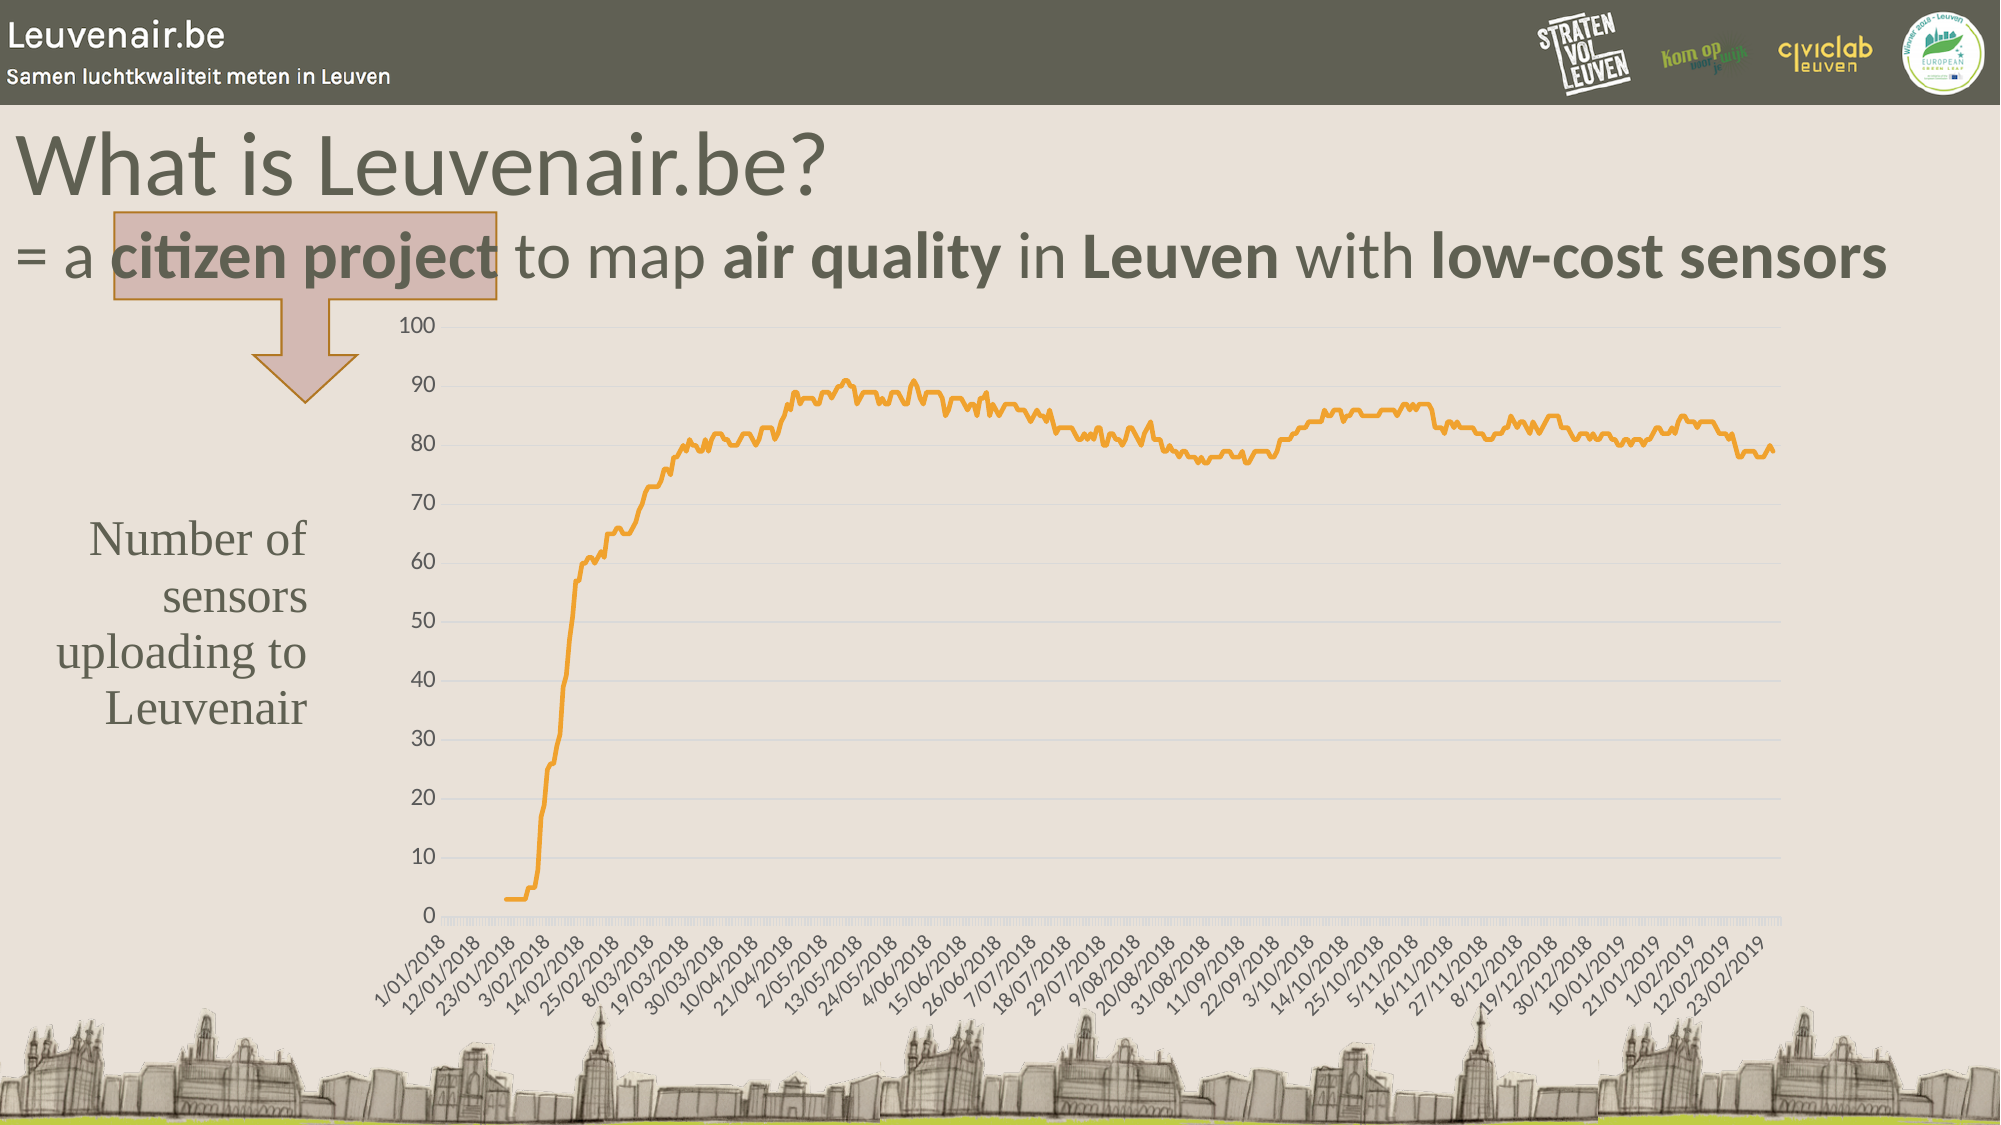

### Chart: Leuvenair sensors

| Category | COUNT(DISTINCT ESP8266ID) |
|---|---|
| 43121.0 | 3.0 |
| 43122.0 | 3.0 |
| 43123.0 | 3.0 |
| 43124.0 | 3.0 |
| 43125.0 | 3.0 |
| 43126.0 | 3.0 |
| 43127.0 | 3.0 |
| 43128.0 | 5.0 |
| 43129.0 | 5.0 |
| 43130.0 | 5.0 |
| 43131.0 | 8.0 |
| 43132.0 | 17.0 |
| 43133.0 | 19.0 |
| 43134.0 | 25.0 |
| 43135.0 | 26.0 |
| 43136.0 | 26.0 |
| 43137.0 | 29.0 |
| 43138.0 | 31.0 |
| 43139.0 | 39.0 |
| 43140.0 | 41.0 |
| 43141.0 | 47.0 |
| 43142.0 | 51.0 |
| 43143.0 | 57.0 |
| 43144.0 | 57.0 |
| 43145.0 | 60.0 |
| 43146.0 | 60.0 |
| 43147.0 | 61.0 |
| 43148.0 | 61.0 |
| 43149.0 | 60.0 |
| 43150.0 | 61.0 |
| 43151.0 | 62.0 |
| 43152.0 | 61.0 |
| 43153.0 | 65.0 |
| 43154.0 | 65.0 |
| 43155.0 | 65.0 |
| 43156.0 | 66.0 |
| 43157.0 | 66.0 |
| 43158.0 | 65.0 |
| 43159.0 | 65.0 |
| 43160.0 | 65.0 |
| 43161.0 | 66.0 |
| 43162.0 | 67.0 |
| 43163.0 | 69.0 |
| 43164.0 | 70.0 |
| 43165.0 | 72.0 |
| 43166.0 | 73.0 |
| 43167.0 | 73.0 |
| 43168.0 | 73.0 |
| 43169.0 | 73.0 |
| 43170.0 | 74.0 |
| 43171.0 | 76.0 |
| 43172.0 | 76.0 |
| 43173.0 | 75.0 |
| 43174.0 | 78.0 |
| 43175.0 | 78.0 |
| 43176.0 | 79.0 |
| 43177.0 | 80.0 |
| 43178.0 | 79.0 |
| 43179.0 | 81.0 |
| 43180.0 | 80.0 |
| 43181.0 | 80.0 |
| 43182.0 | 79.0 |
| 43183.0 | 79.0 |
| 43184.0 | 81.0 |
| 43185.0 | 79.0 |
| 43186.0 | 81.0 |
| 43187.0 | 82.0 |
| 43188.0 | 82.0 |
| 43189.0 | 82.0 |
| 43190.0 | 81.0 |
| 43191.0 | 81.0 |
| 43192.0 | 80.0 |
| 43193.0 | 80.0 |
| 43194.0 | 80.0 |
| 43195.0 | 81.0 |
| 43196.0 | 82.0 |
| 43197.0 | 82.0 |
| 43198.0 | 82.0 |
| 43199.0 | 81.0 |
| 43200.0 | 80.0 |
| 43201.0 | 81.0 |
| 43202.0 | 83.0 |
| 43203.0 | 83.0 |
| 43204.0 | 83.0 |
| 43205.0 | 83.0 |
| 43206.0 | 81.0 |
| 43207.0 | 82.0 |
| 43208.0 | 84.0 |
| 43209.0 | 85.0 |
| 43210.0 | 87.0 |
| 43211.0 | 86.0 |
| 43212.0 | 89.0 |
| 43213.0 | 89.0 |
| 43214.0 | 87.0 |
| 43215.0 | 88.0 |
| 43216.0 | 88.0 |
| 43217.0 | 88.0 |
| 43218.0 | 88.0 |
| 43219.0 | 87.0 |
| 43220.0 | 87.0 |
| 43221.0 | 89.0 |
| 43222.0 | 89.0 |
| 43223.0 | 89.0 |
| 43224.0 | 88.0 |
| 43225.0 | 89.0 |
| 43226.0 | 90.0 |
| 43227.0 | 90.0 |
| 43228.0 | 91.0 |
| 43229.0 | 91.0 |
| 43230.0 | 90.0 |
| 43231.0 | 90.0 |
| 43232.0 | 87.0 |
| 43233.0 | 88.0 |
| 43234.0 | 89.0 |
| 43235.0 | 89.0 |
| 43236.0 | 89.0 |
| 43237.0 | 89.0 |
| 43238.0 | 89.0 |
| 43239.0 | 87.0 |
| 43240.0 | 88.0 |
| 43241.0 | 87.0 |
| 43242.0 | 87.0 |
| 43243.0 | 89.0 |
| 43244.0 | 89.0 |
| 43245.0 | 89.0 |
| 43246.0 | 88.0 |
| 43247.0 | 87.0 |
| 43248.0 | 87.0 |
| 43249.0 | 90.0 |
| 43250.0 | 91.0 |
| 43251.0 | 90.0 |
| 43252.0 | 88.0 |
| 43253.0 | 87.0 |
| 43254.0 | 89.0 |
| 43255.0 | 89.0 |
| 43256.0 | 89.0 |
| 43257.0 | 89.0 |
| 43258.0 | 89.0 |
| 43259.0 | 88.0 |
| 43260.0 | 85.0 |
| 43261.0 | 86.0 |
| 43262.0 | 88.0 |
| 43263.0 | 88.0 |
| 43264.0 | 88.0 |
| 43265.0 | 88.0 |
| 43266.0 | 87.0 |
| 43267.0 | 86.0 |
| 43268.0 | 87.0 |
| 43269.0 | 87.0 |
| 43270.0 | 85.0 |
| 43271.0 | 88.0 |
| 43272.0 | 88.0 |
| 43273.0 | 89.0 |
| 43274.0 | 85.0 |
| 43275.0 | 87.0 |
| 43276.0 | 86.0 |
| 43277.0 | 85.0 |
| 43278.0 | 86.0 |
| 43279.0 | 87.0 |
| 43280.0 | 87.0 |
| 43281.0 | 87.0 |
| 43282.0 | 87.0 |
| 43283.0 | 86.0 |
| 43284.0 | 86.0 |
| 43285.0 | 86.0 |
| 43286.0 | 85.0 |
| 43287.0 | 84.0 |
| 43288.0 | 85.0 |
| 43289.0 | 86.0 |
| 43290.0 | 85.0 |
| 43291.0 | 85.0 |
| 43292.0 | 84.0 |
| 43293.0 | 86.0 |
| 43294.0 | 84.0 |
| 43295.0 | 82.0 |
| 43296.0 | 83.0 |
| 43297.0 | 83.0 |
| 43298.0 | 83.0 |
| 43299.0 | 83.0 |
| 43300.0 | 83.0 |
| 43301.0 | 82.0 |
| 43302.0 | 81.0 |
| 43303.0 | 81.0 |
| 43304.0 | 82.0 |
| 43305.0 | 81.0 |
| 43306.0 | 82.0 |
| 43307.0 | 81.0 |
| 43308.0 | 83.0 |
| 43309.0 | 83.0 |
| 43310.0 | 80.0 |
| 43311.0 | 80.0 |
| 43312.0 | 82.0 |
| 43313.0 | 82.0 |
| 43314.0 | 81.0 |
| 43315.0 | 81.0 |
| 43316.0 | 80.0 |
| 43317.0 | 81.0 |
| 43318.0 | 83.0 |
| 43319.0 | 83.0 |
| 43320.0 | 82.0 |
| 43321.0 | 81.0 |
| 43322.0 | 80.0 |
| 43323.0 | 82.0 |
| 43324.0 | 83.0 |
| 43325.0 | 84.0 |
| 43326.0 | 81.0 |
| 43327.0 | 81.0 |
| 43328.0 | 81.0 |
| 43329.0 | 79.0 |
| 43330.0 | 79.0 |
| 43331.0 | 80.0 |
| 43332.0 | 79.0 |
| 43333.0 | 79.0 |
| 43334.0 | 78.0 |
| 43335.0 | 79.0 |
| 43336.0 | 79.0 |
| 43337.0 | 78.0 |
| 43338.0 | 78.0 |
| 43339.0 | 78.0 |
| 43340.0 | 77.0 |
| 43341.0 | 78.0 |
| 43342.0 | 77.0 |
| 43343.0 | 77.0 |
| 43344.0 | 78.0 |
| 43345.0 | 78.0 |
| 43346.0 | 78.0 |
| 43347.0 | 78.0 |
| 43348.0 | 79.0 |
| 43349.0 | 79.0 |
| 43350.0 | 79.0 |
| 43351.0 | 78.0 |
| 43352.0 | 78.0 |
| 43353.0 | 78.0 |
| 43354.0 | 79.0 |
| 43355.0 | 77.0 |
| 43356.0 | 77.0 |
| 43357.0 | 78.0 |
| 43358.0 | 79.0 |
| 43359.0 | 79.0 |
| 43360.0 | 79.0 |
| 43361.0 | 79.0 |
| 43362.0 | 79.0 |
| 43363.0 | 78.0 |
| 43364.0 | 78.0 |
| 43365.0 | 79.0 |
| 43366.0 | 81.0 |
| 43367.0 | 81.0 |
| 43368.0 | 81.0 |
| 43369.0 | 81.0 |
| 43370.0 | 82.0 |
| 43371.0 | 82.0 |
| 43372.0 | 83.0 |
| 43373.0 | 83.0 |
| 43374.0 | 83.0 |
| 43375.0 | 84.0 |
| 43376.0 | 84.0 |
| 43377.0 | 84.0 |
| 43378.0 | 84.0 |
| 43379.0 | 84.0 |
| 43380.0 | 86.0 |
| 43381.0 | 85.0 |
| 43382.0 | 85.0 |
| 43383.0 | 86.0 |
| 43384.0 | 86.0 |
| 43385.0 | 86.0 |
| 43386.0 | 84.0 |
| 43387.0 | 85.0 |
| 43388.0 | 85.0 |
| 43389.0 | 86.0 |
| 43390.0 | 86.0 |
| 43391.0 | 86.0 |
| 43392.0 | 85.0 |
| 43393.0 | 85.0 |
| 43394.0 | 85.0 |
| 43395.0 | 85.0 |
| 43396.0 | 85.0 |
| 43397.0 | 85.0 |
| 43398.0 | 86.0 |
| 43399.0 | 86.0 |
| 43400.0 | 86.0 |
| 43401.0 | 86.0 |
| 43402.0 | 86.0 |
| 43403.0 | 85.0 |
| 43404.0 | 86.0 |
| 43405.0 | 87.0 |
| 43406.0 | 87.0 |
| 43407.0 | 86.0 |
| 43408.0 | 87.0 |
| 43409.0 | 86.0 |
| 43410.0 | 87.0 |
| 43411.0 | 87.0 |
| 43412.0 | 87.0 |
| 43413.0 | 87.0 |
| 43414.0 | 86.0 |
| 43415.0 | 83.0 |
| 43416.0 | 83.0 |
| 43417.0 | 83.0 |
| 43418.0 | 82.0 |
| 43419.0 | 84.0 |
| 43420.0 | 84.0 |
| 43421.0 | 83.0 |
| 43422.0 | 84.0 |
| 43423.0 | 83.0 |
| 43424.0 | 83.0 |
| 43425.0 | 83.0 |
| 43426.0 | 83.0 |
| 43427.0 | 83.0 |
| 43428.0 | 82.0 |
| 43429.0 | 82.0 |
| 43430.0 | 82.0 |
| 43431.0 | 81.0 |
| 43432.0 | 81.0 |
| 43433.0 | 81.0 |
| 43434.0 | 82.0 |
| 43435.0 | 82.0 |
| 43436.0 | 82.0 |
| 43437.0 | 83.0 |
| 43438.0 | 83.0 |
| 43439.0 | 85.0 |
| 43440.0 | 84.0 |
| 43441.0 | 83.0 |
| 43442.0 | 84.0 |
| 43443.0 | 84.0 |
| 43444.0 | 83.0 |
| 43445.0 | 82.0 |
| 43446.0 | 84.0 |
| 43447.0 | 83.0 |
| 43448.0 | 82.0 |
| 43449.0 | 83.0 |
| 43450.0 | 84.0 |
| 43451.0 | 85.0 |
| 43452.0 | 85.0 |
| 43453.0 | 85.0 |
| 43454.0 | 85.0 |
| 43455.0 | 83.0 |
| 43456.0 | 83.0 |
| 43457.0 | 83.0 |
| 43458.0 | 82.0 |
| 43459.0 | 81.0 |
| 43460.0 | 81.0 |
| 43461.0 | 82.0 |
| 43462.0 | 82.0 |
| 43463.0 | 82.0 |
| 43464.0 | 81.0 |
| 43465.0 | 82.0 |
| 43466.0 | 81.0 |
| 43467.0 | 81.0 |
| 43468.0 | 82.0 |
| 43469.0 | 82.0 |
| 43470.0 | 82.0 |
| 43471.0 | 81.0 |
| 43472.0 | 81.0 |
| 43473.0 | 80.0 |
| 43474.0 | 80.0 |
| 43475.0 | 81.0 |
| 43476.0 | 81.0 |
| 43477.0 | 80.0 |
| 43478.0 | 81.0 |
| 43479.0 | 81.0 |
| 43480.0 | 81.0 |
| 43481.0 | 80.0 |
| 43482.0 | 81.0 |
| 43483.0 | 81.0 |
| 43484.0 | 82.0 |
| 43485.0 | 83.0 |
| 43486.0 | 83.0 |
| 43487.0 | 82.0 |
| 43488.0 | 82.0 |
| 43489.0 | 82.0 |
| 43490.0 | 83.0 |
| 43491.0 | 82.0 |
| 43492.0 | 84.0 |
| 43493.0 | 85.0 |
| 43494.0 | 85.0 |
| 43495.0 | 84.0 |
| 43496.0 | 84.0 |
| 43497.0 | 84.0 |
| 43498.0 | 83.0 |
| 43499.0 | 84.0 |
| 43500.0 | 84.0 |
| 43501.0 | 84.0 |
| 43502.0 | 84.0 |
| 43503.0 | 84.0 |
| 43504.0 | 83.0 |
| 43505.0 | 82.0 |
| 43506.0 | 82.0 |
| 43507.0 | 82.0 |
| 43508.0 | 81.0 |
| 43509.0 | 82.0 |
| 43510.0 | 80.0 |
| 43511.0 | 78.0 |
| 43512.0 | 78.0 |
| 43513.0 | 79.0 |
| 43514.0 | 79.0 |
| 43515.0 | 79.0 |
| 43516.0 | 79.0 |
| 43517.0 | 78.0 |
| 43518.0 | 78.0 |
| 43519.0 | 78.0 |
| 43520.0 | 79.0 |
| 43521.0 | 80.0 |
| 43522.0 | 79.0 |
# What is Leuvenair.be?
= a citizen project to map air quality in Leuven with low-cost sensors